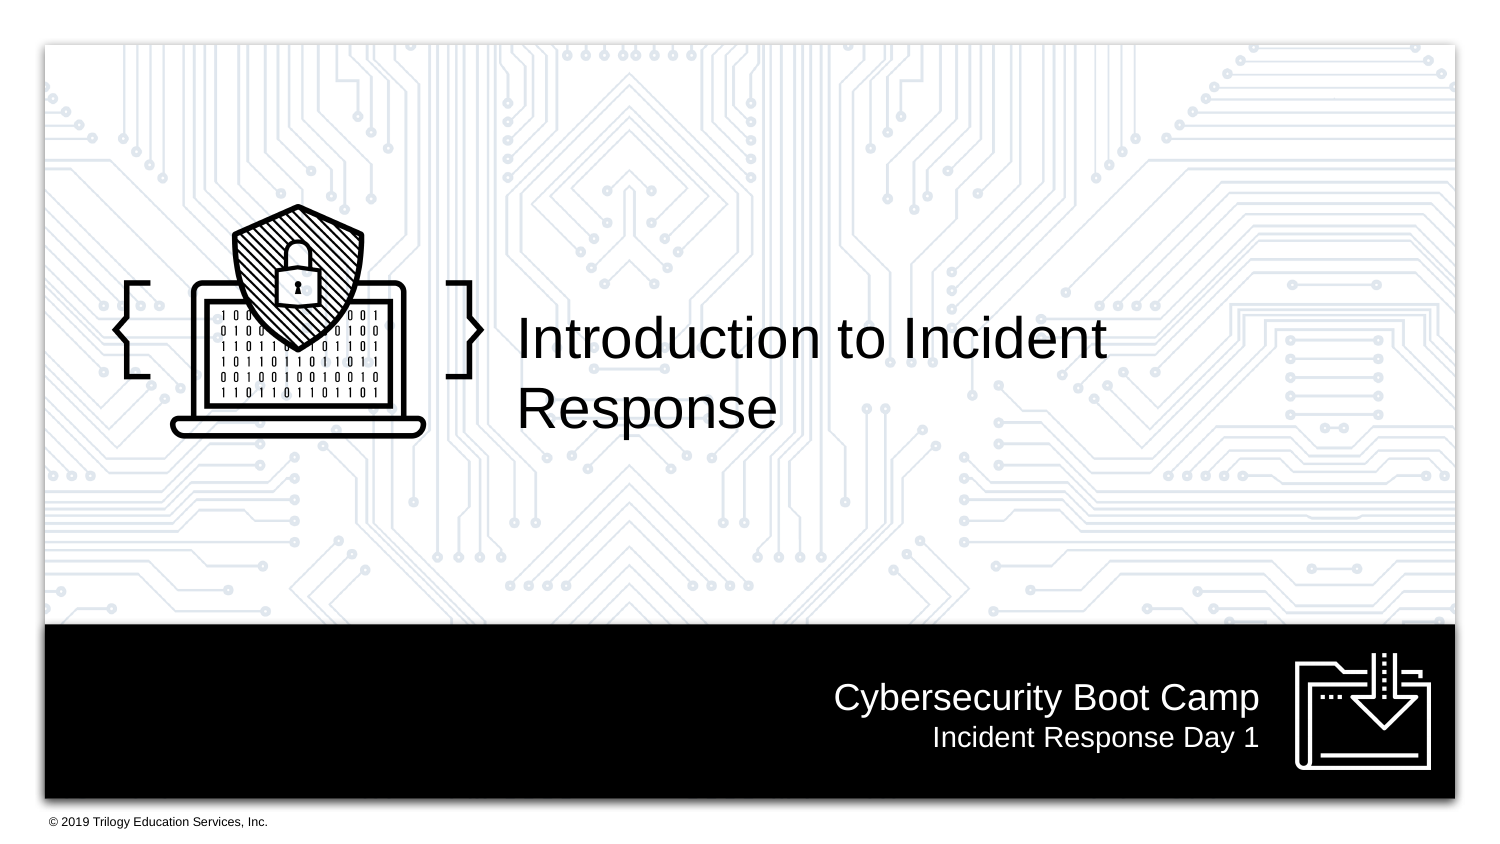

Introduction to Incident Response

# Incident Response Day 1